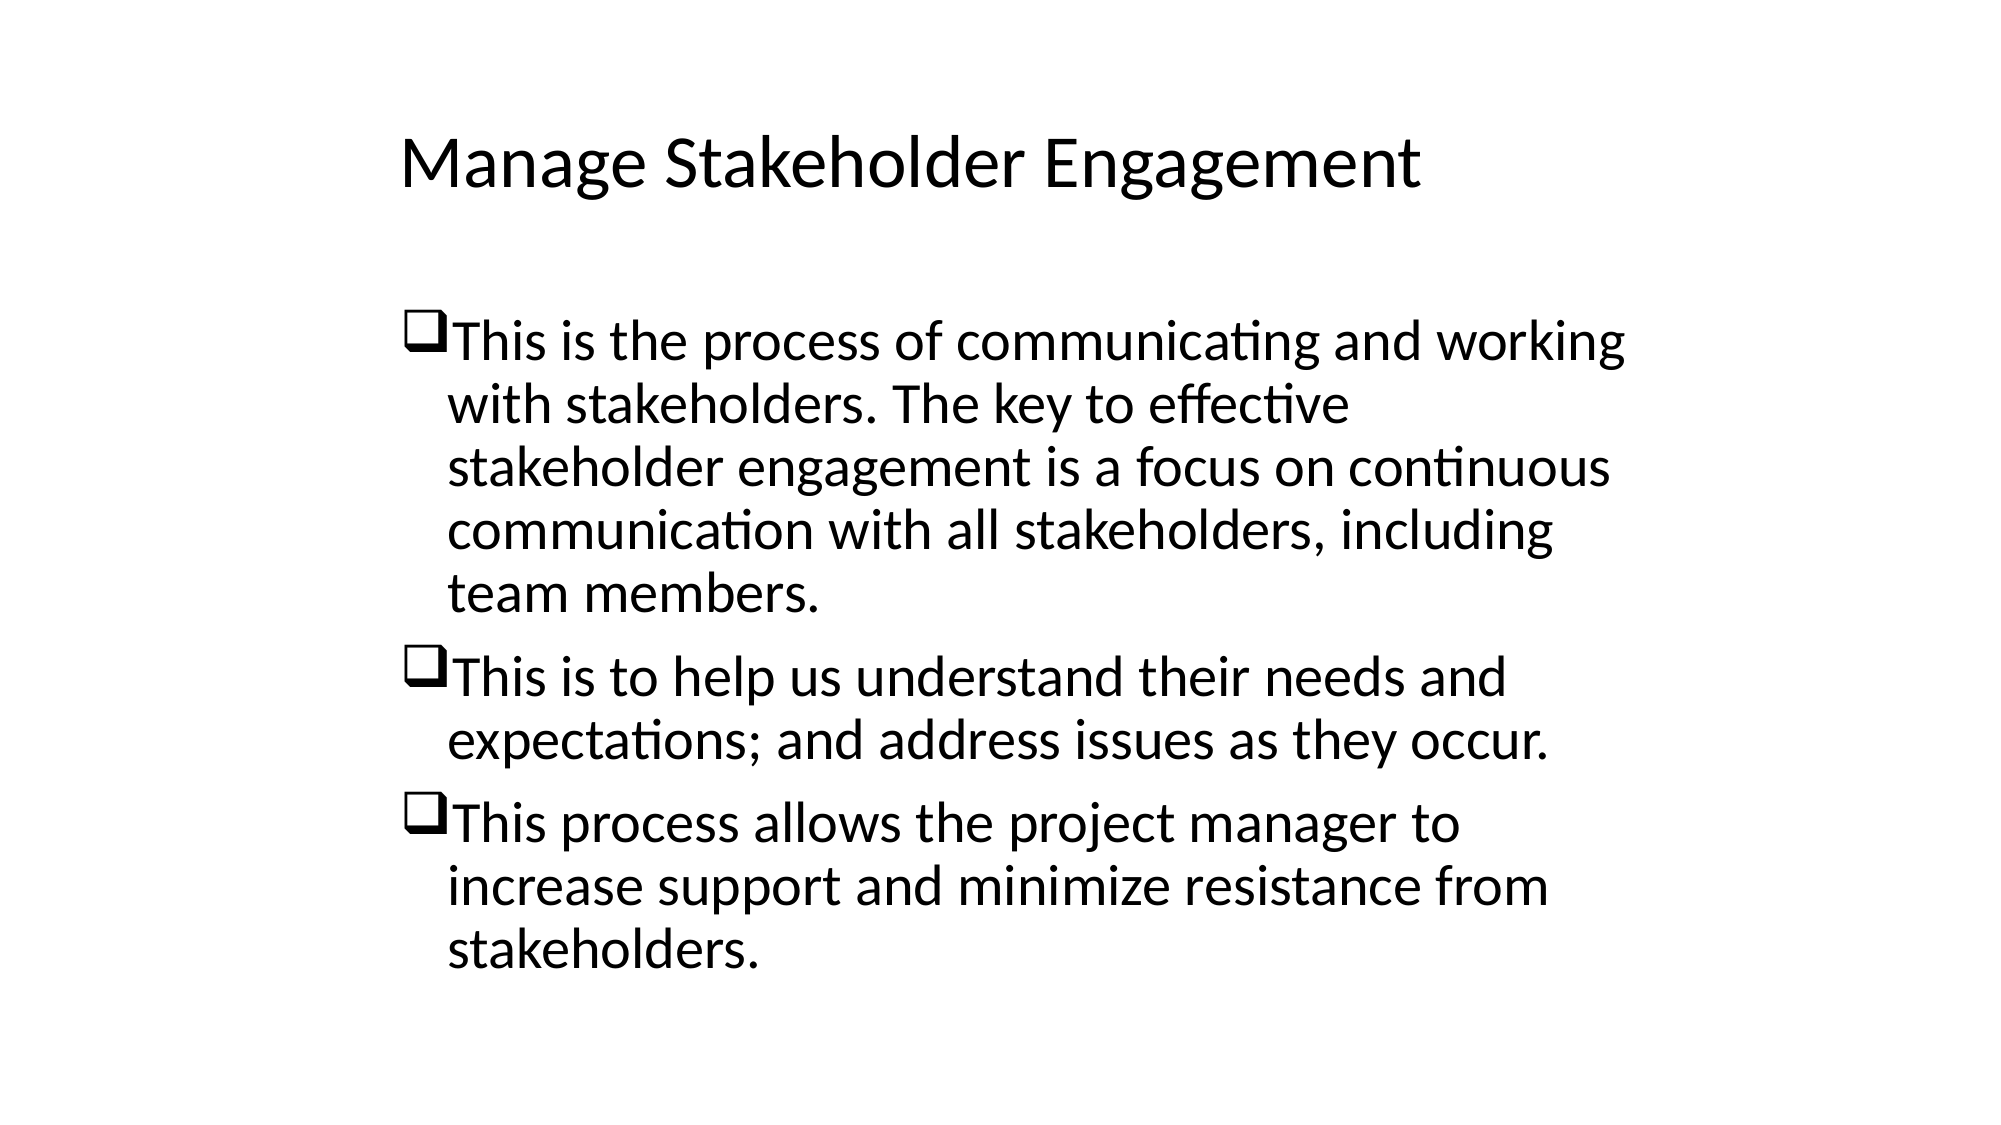

# Manage Stakeholder Engagement
This is the process of communicating and working with stakeholders. The key to effective stakeholder engagement is a focus on continuous communication with all stakeholders, including team members.
This is to help us understand their needs and expectations; and address issues as they occur.
This process allows the project manager to increase support and minimize resistance from stakeholders.
The PMI Registered Education Provider logo is a registered mark of the Project Management Institute, Inc.